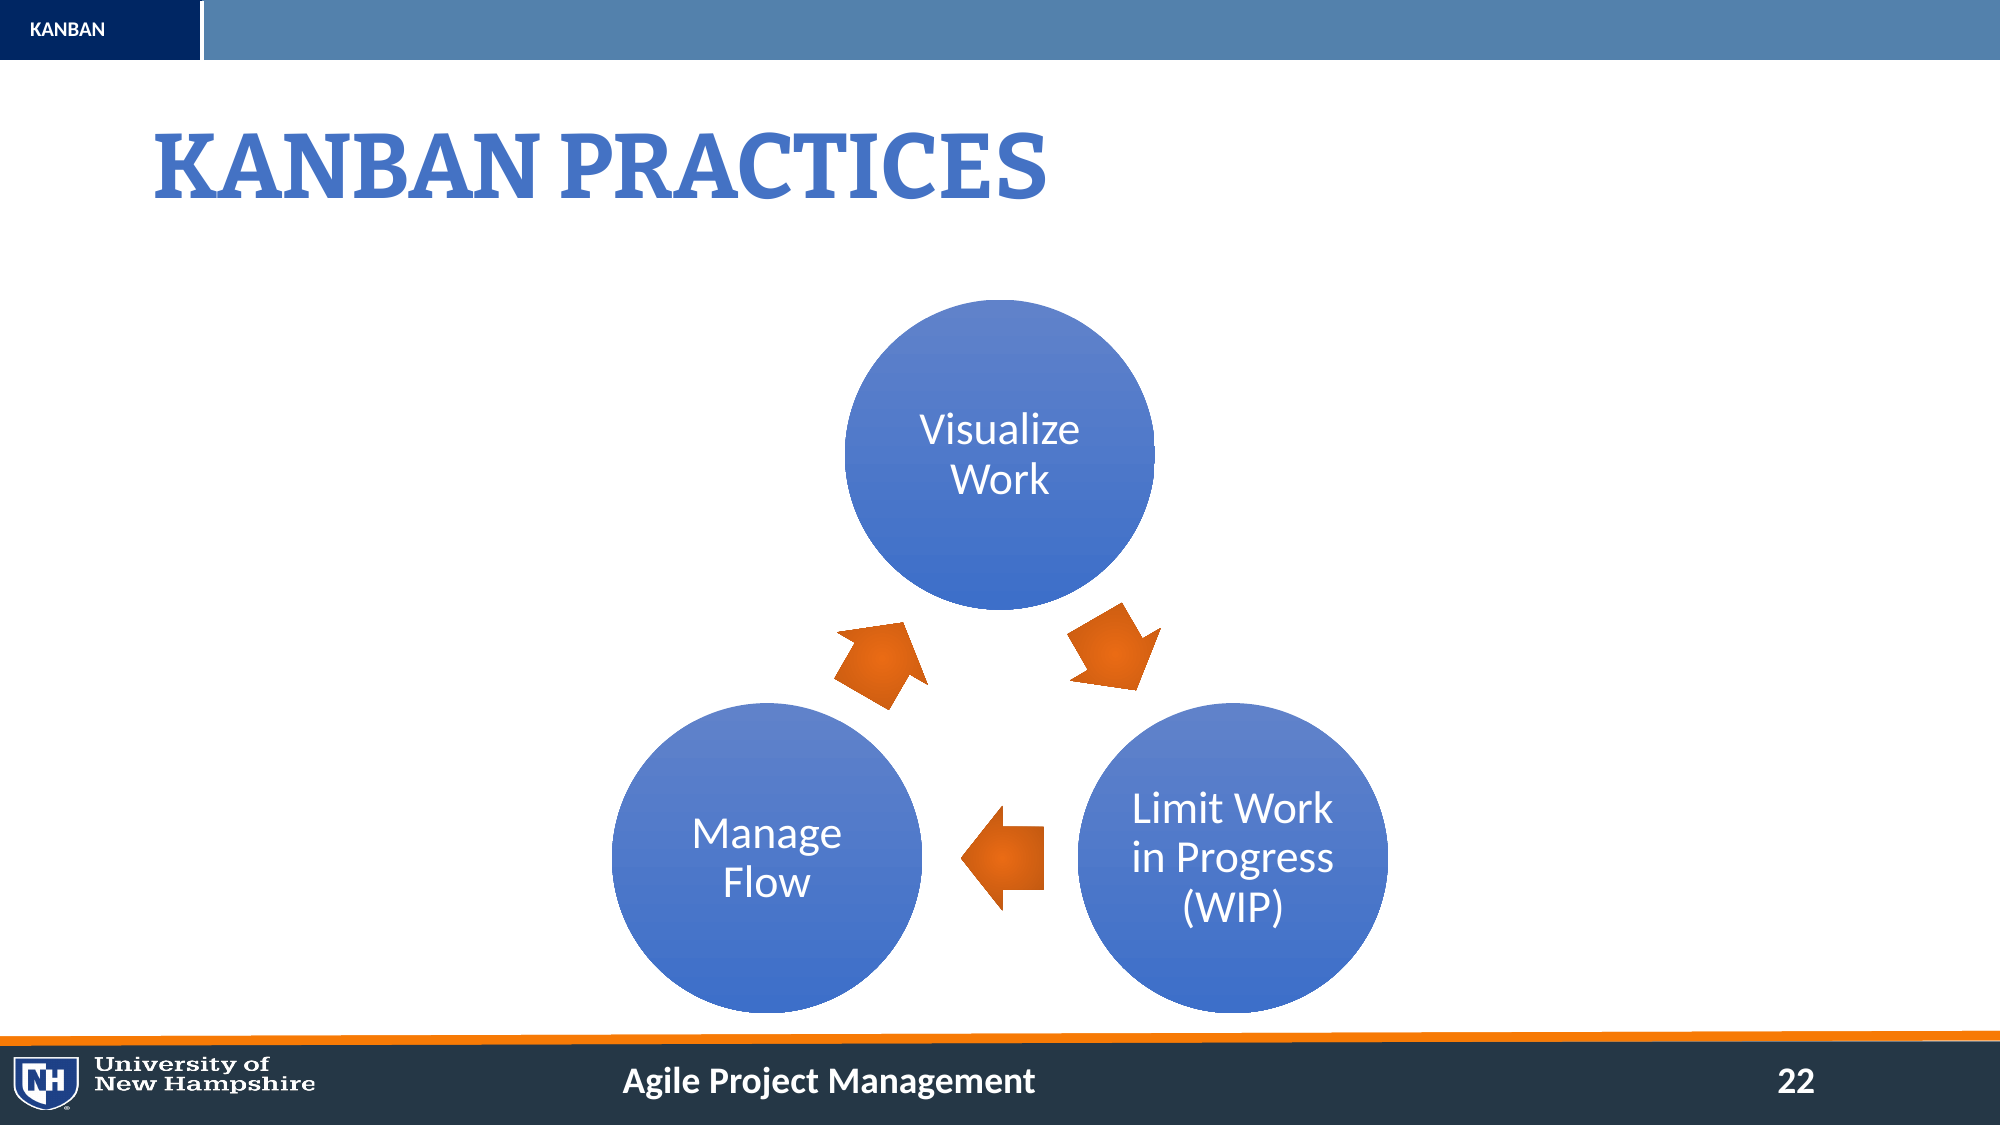

# KANBAN PRACTICES
Visualize Work

Limit Work in Progress (WIP)

Manage Flow